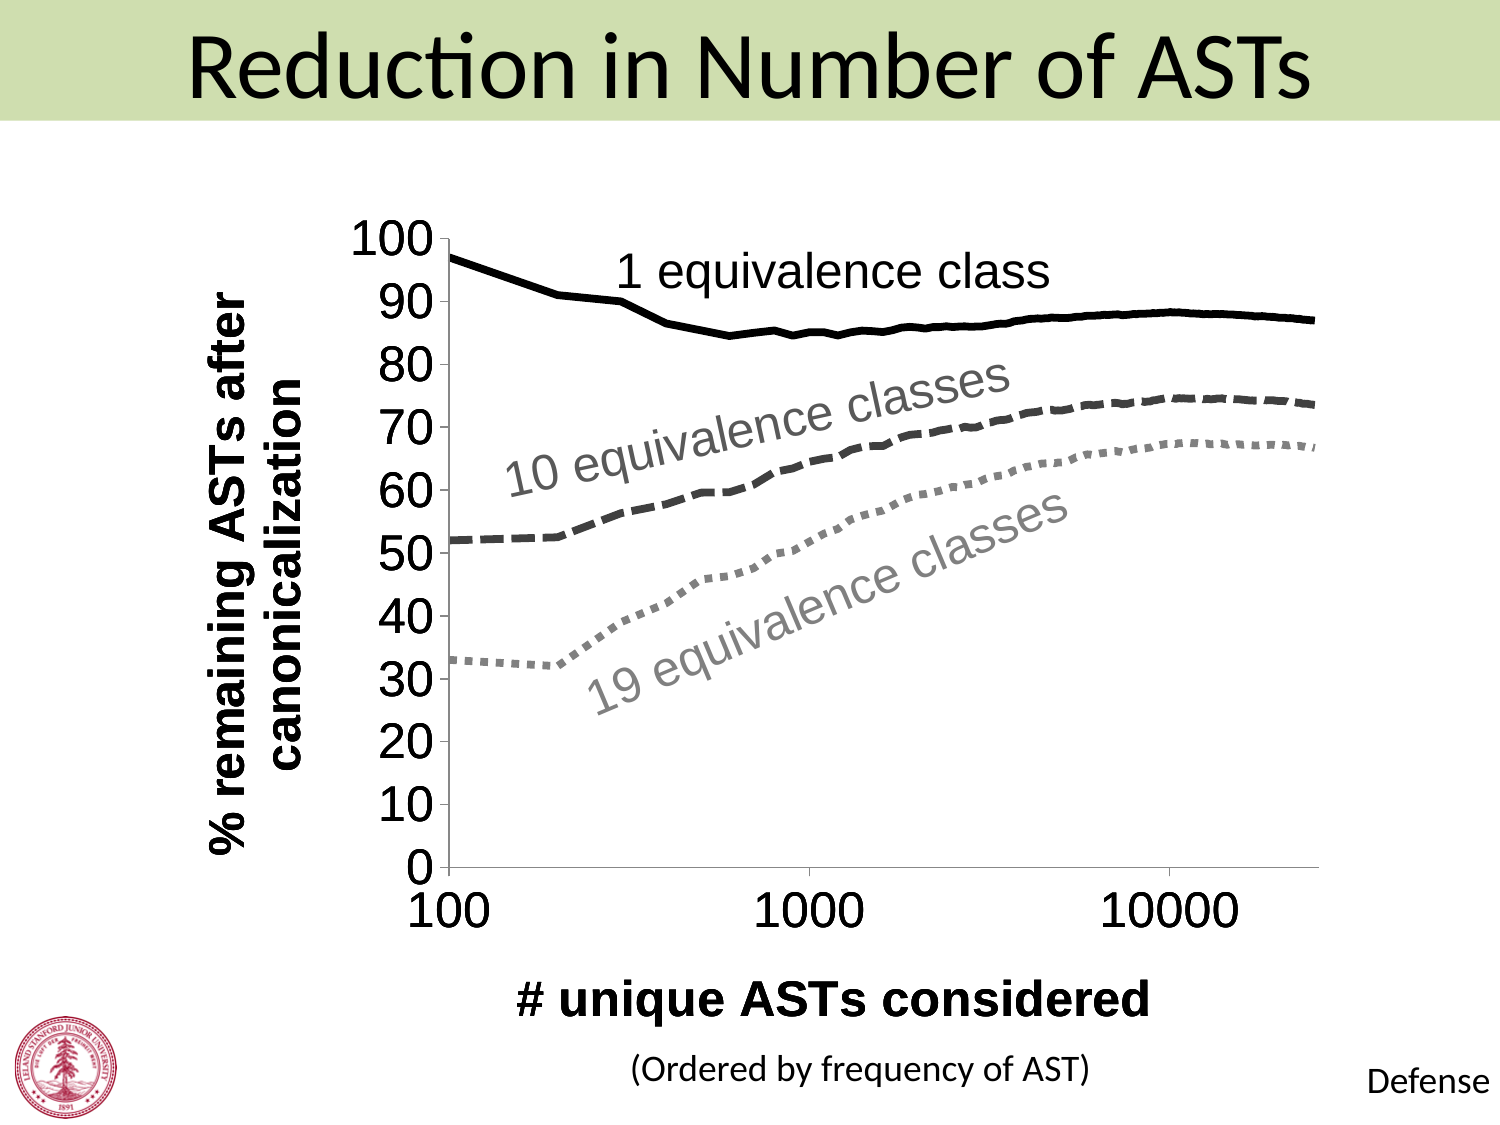

Reduction in Number of ASTs

### Chart

| Category |  |
|---|---|

### Chart

| Category |  |
|---|---|

### Chart

| Category |  |
|---|---|
1 equivalence class
10 equivalence classes
19 equivalence classes
(Ordered by frequency of AST)